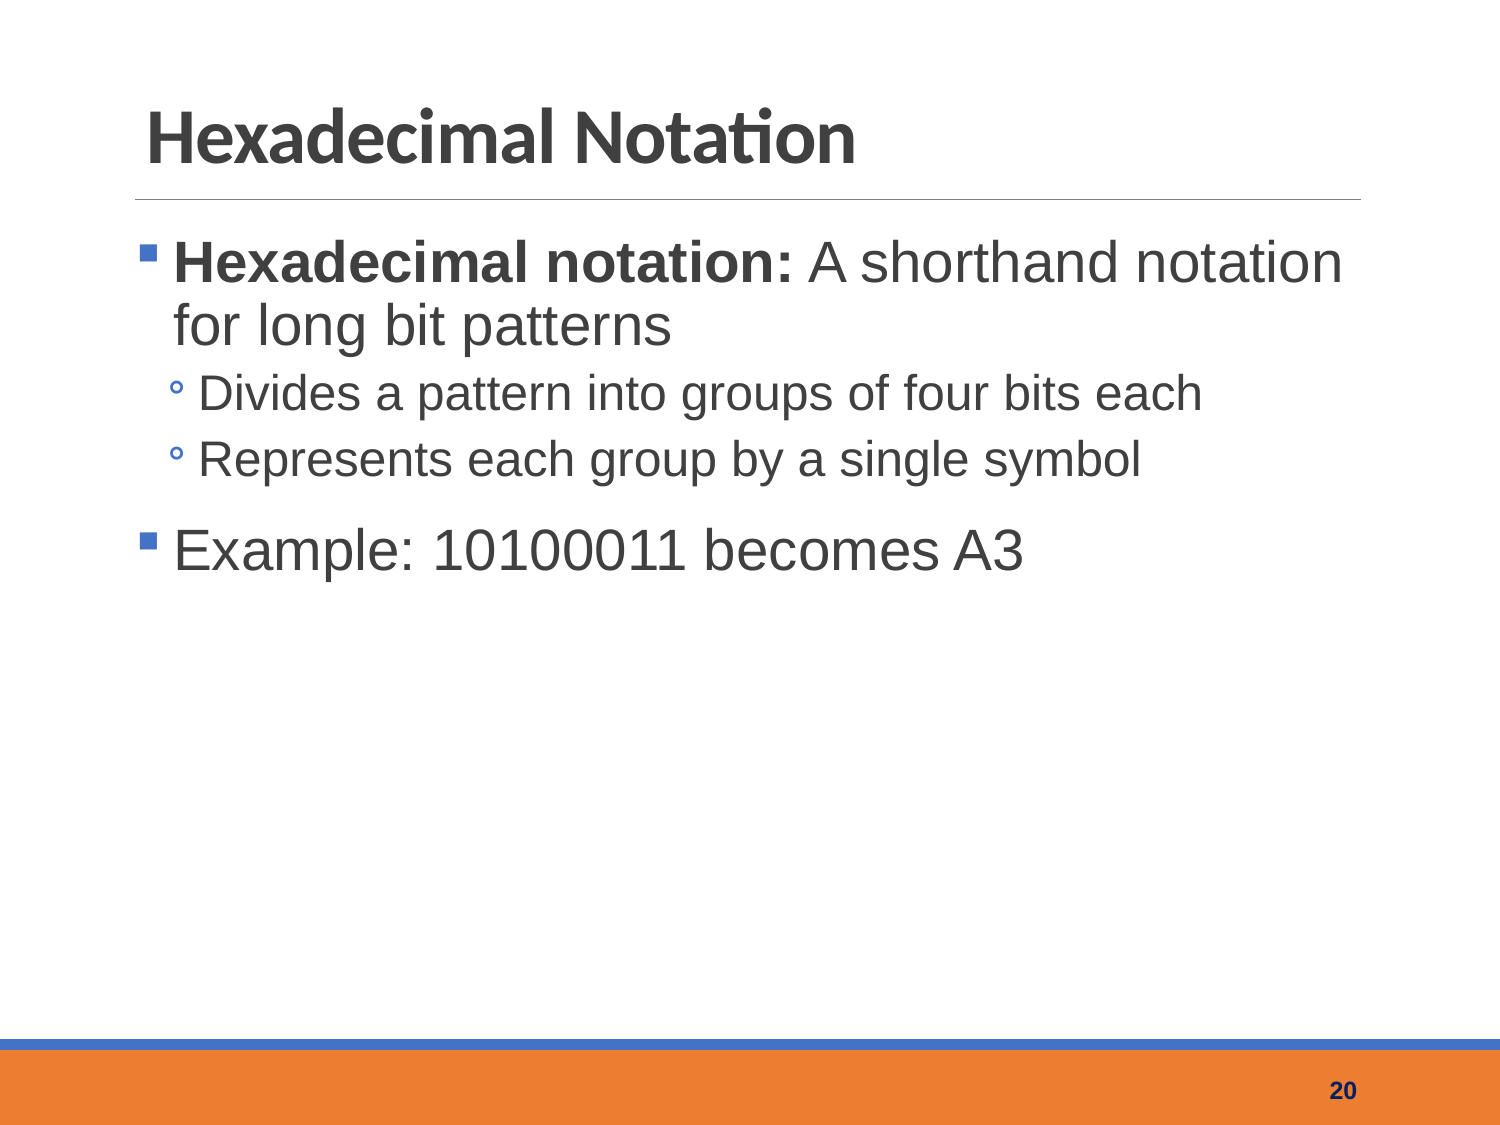

# Hexadecimal Notation
Hexadecimal notation: A shorthand notation for long bit patterns
Divides a pattern into groups of four bits each
Represents each group by a single symbol
Example: 10100011 becomes A3

20